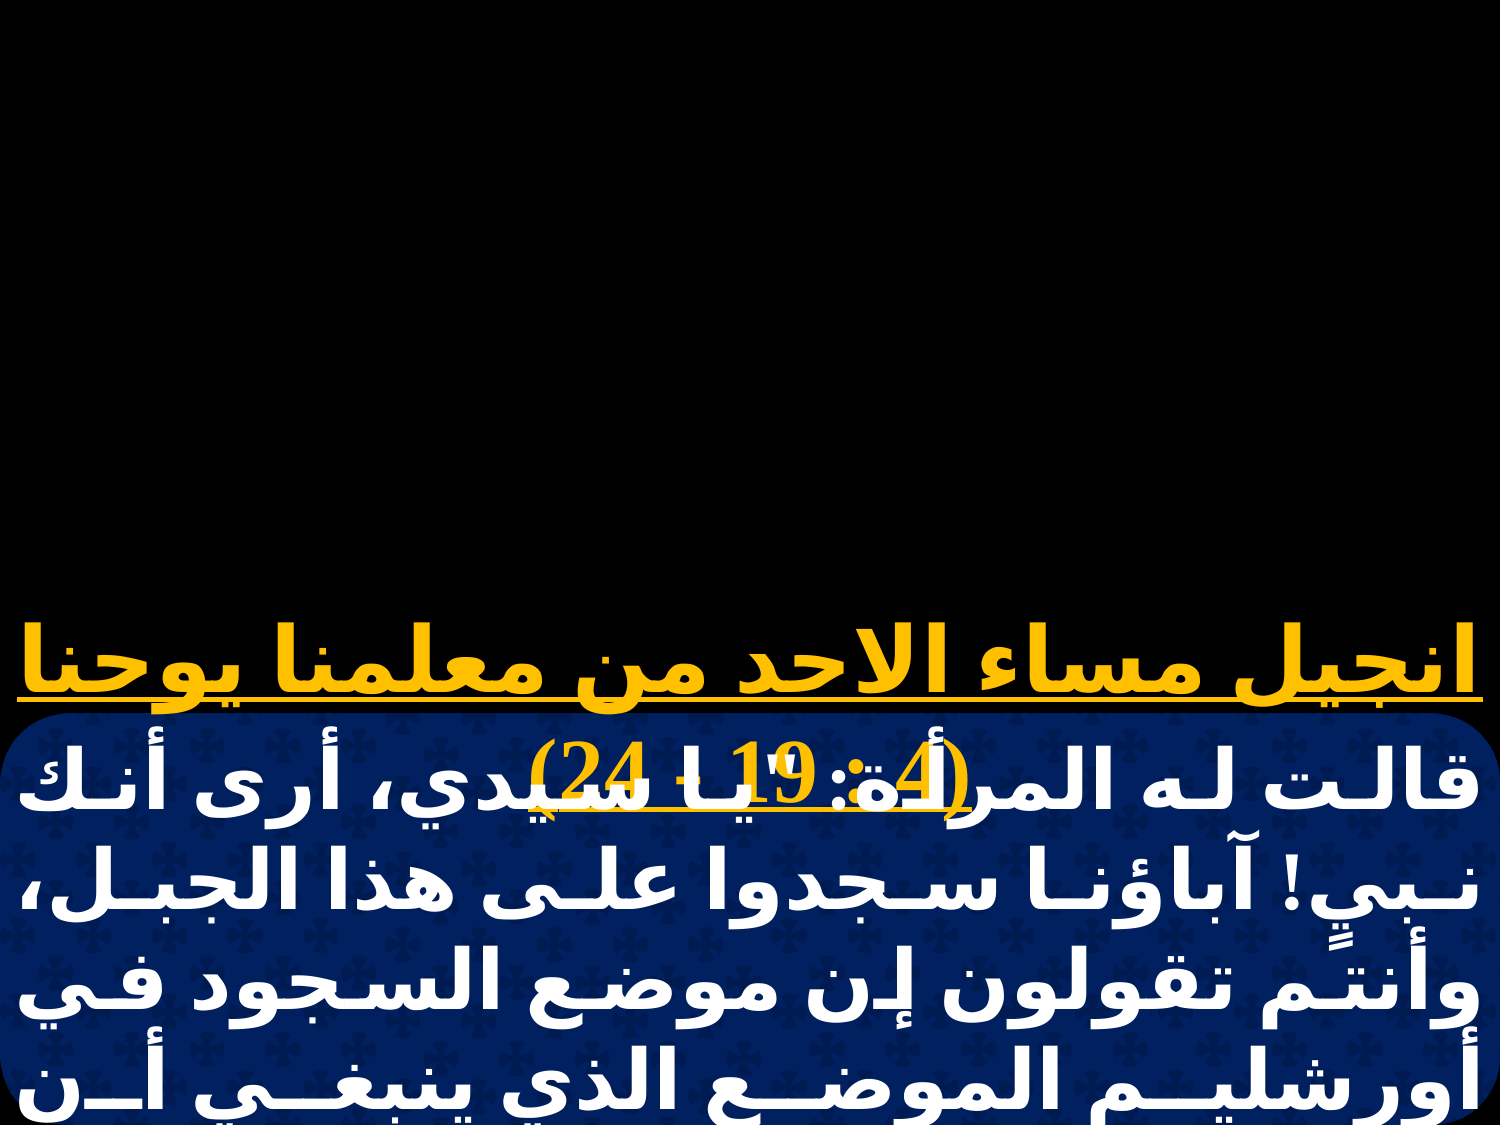

انجيل مساء الاحد من معلمنا يوحنا (4 : 19 - 24)
قالت له المرأة: "يا سيدي، أرى أنك نبيٍ! آباؤنا سجدوا على هذا الجبل، وأنتم تقولون إن موضع السجود في أورشليم الموضع الذي ينبغي أن يسجد فيه". قال لها يسوع: "يا امرأة، صدقيني أنه تأتي ساعة، حتى إنه لا